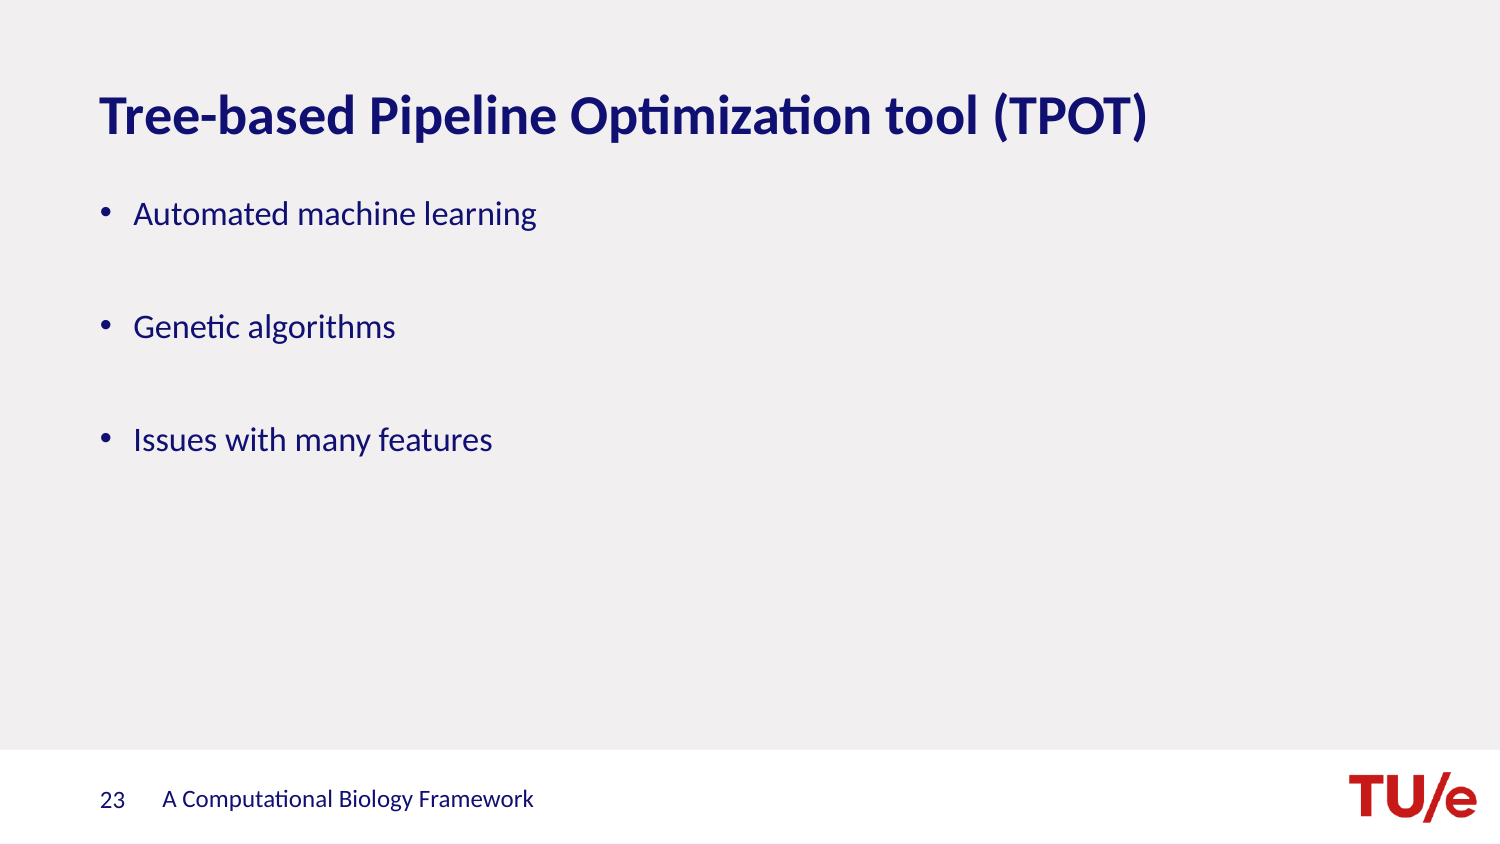

# Tree-based Pipeline Optimization tool (TPOT)
Automated machine learning

Genetic algorithms

Issues with many features

A Computational Biology Framework
23